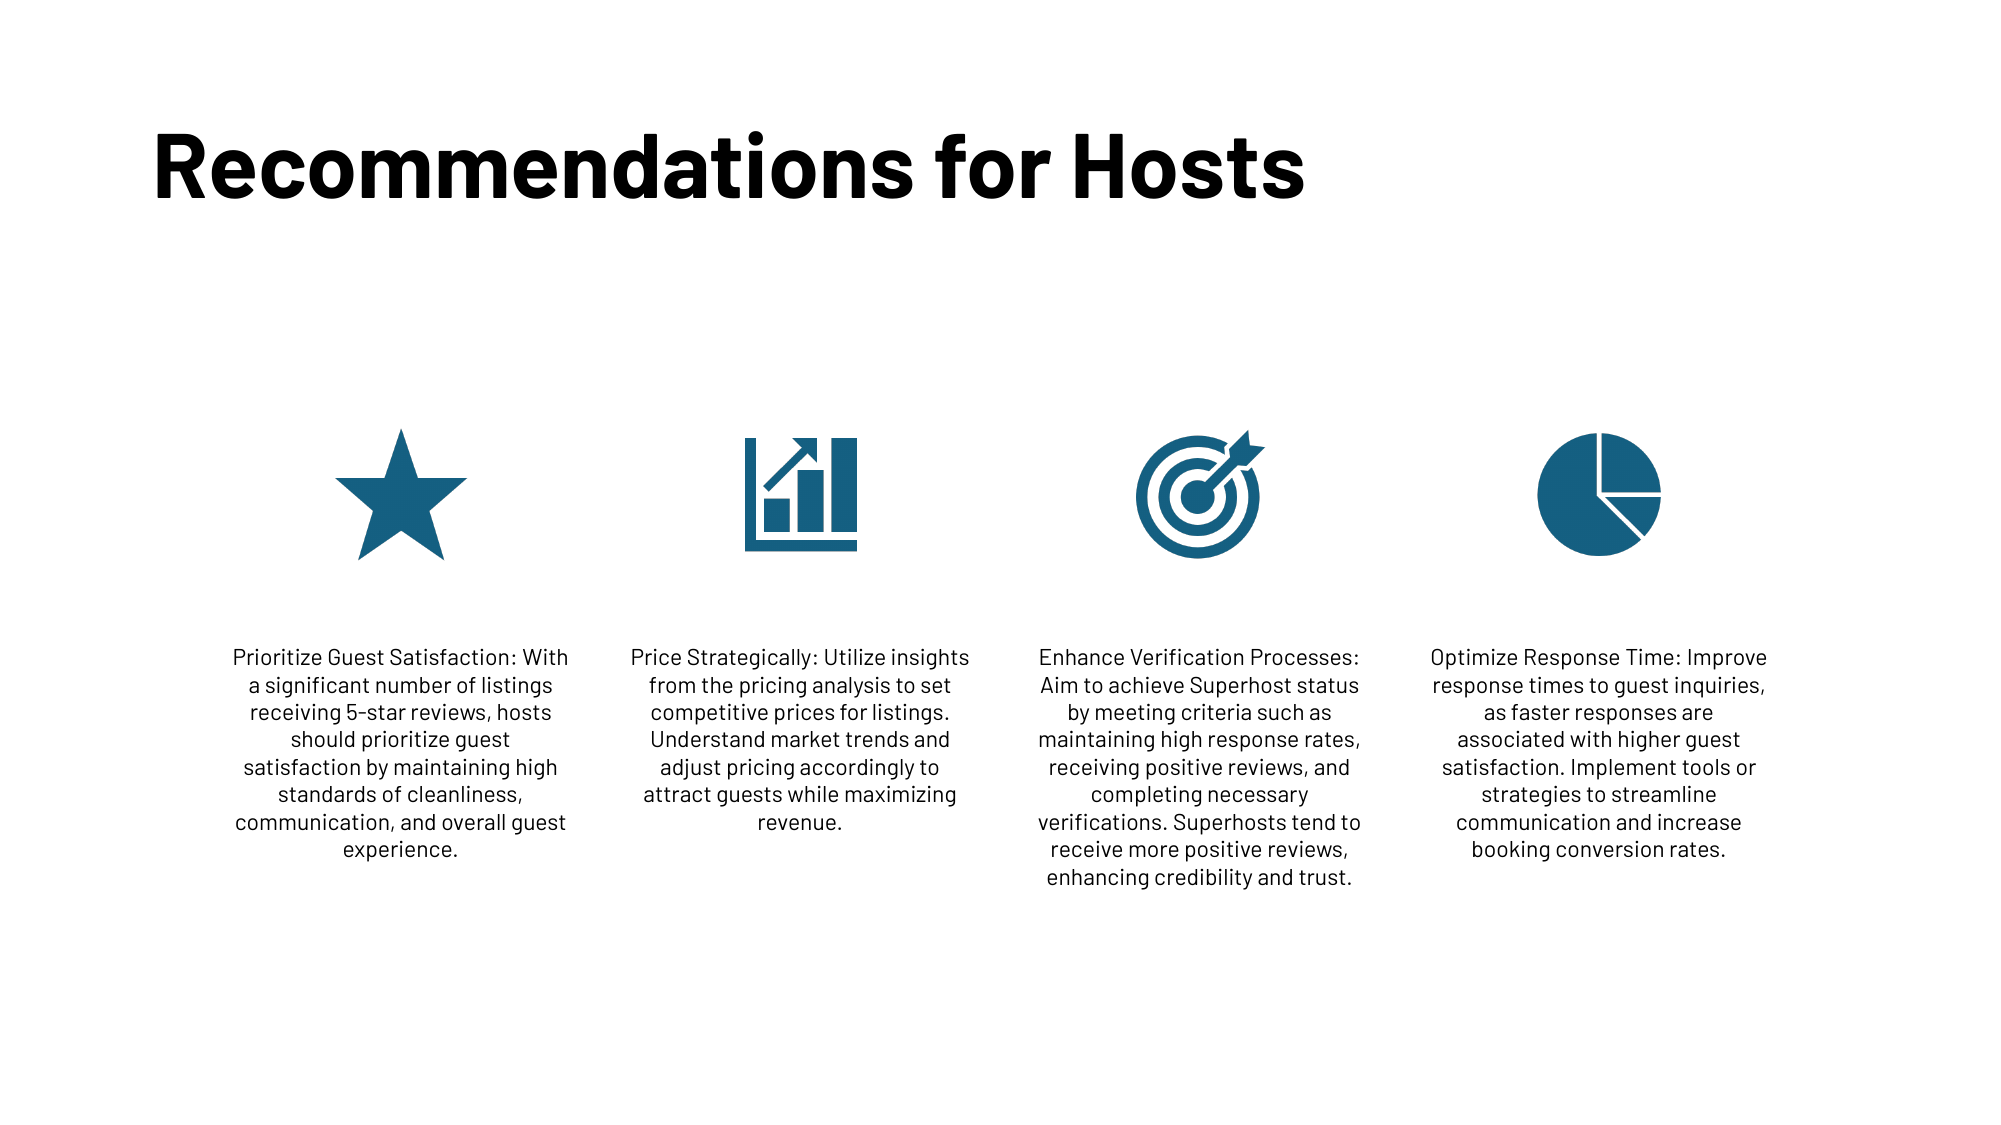

# Recommendations for Hosts
Prioritize Guest Satisfaction: With a significant number of listings receiving 5-star reviews, hosts should prioritize guest satisfaction by maintaining high standards of cleanliness, communication, and overall guest experience.
Price Strategically: Utilize insights from the pricing analysis to set competitive prices for listings. Understand market trends and adjust pricing accordingly to attract guests while maximizing revenue.
Enhance Verification Processes: Aim to achieve Superhost status by meeting criteria such as maintaining high response rates, receiving positive reviews, and completing necessary verifications. Superhosts tend to receive more positive reviews, enhancing credibility and trust.
Optimize Response Time: Improve response times to guest inquiries, as faster responses are associated with higher guest satisfaction. Implement tools or strategies to streamline communication and increase booking conversion rates.